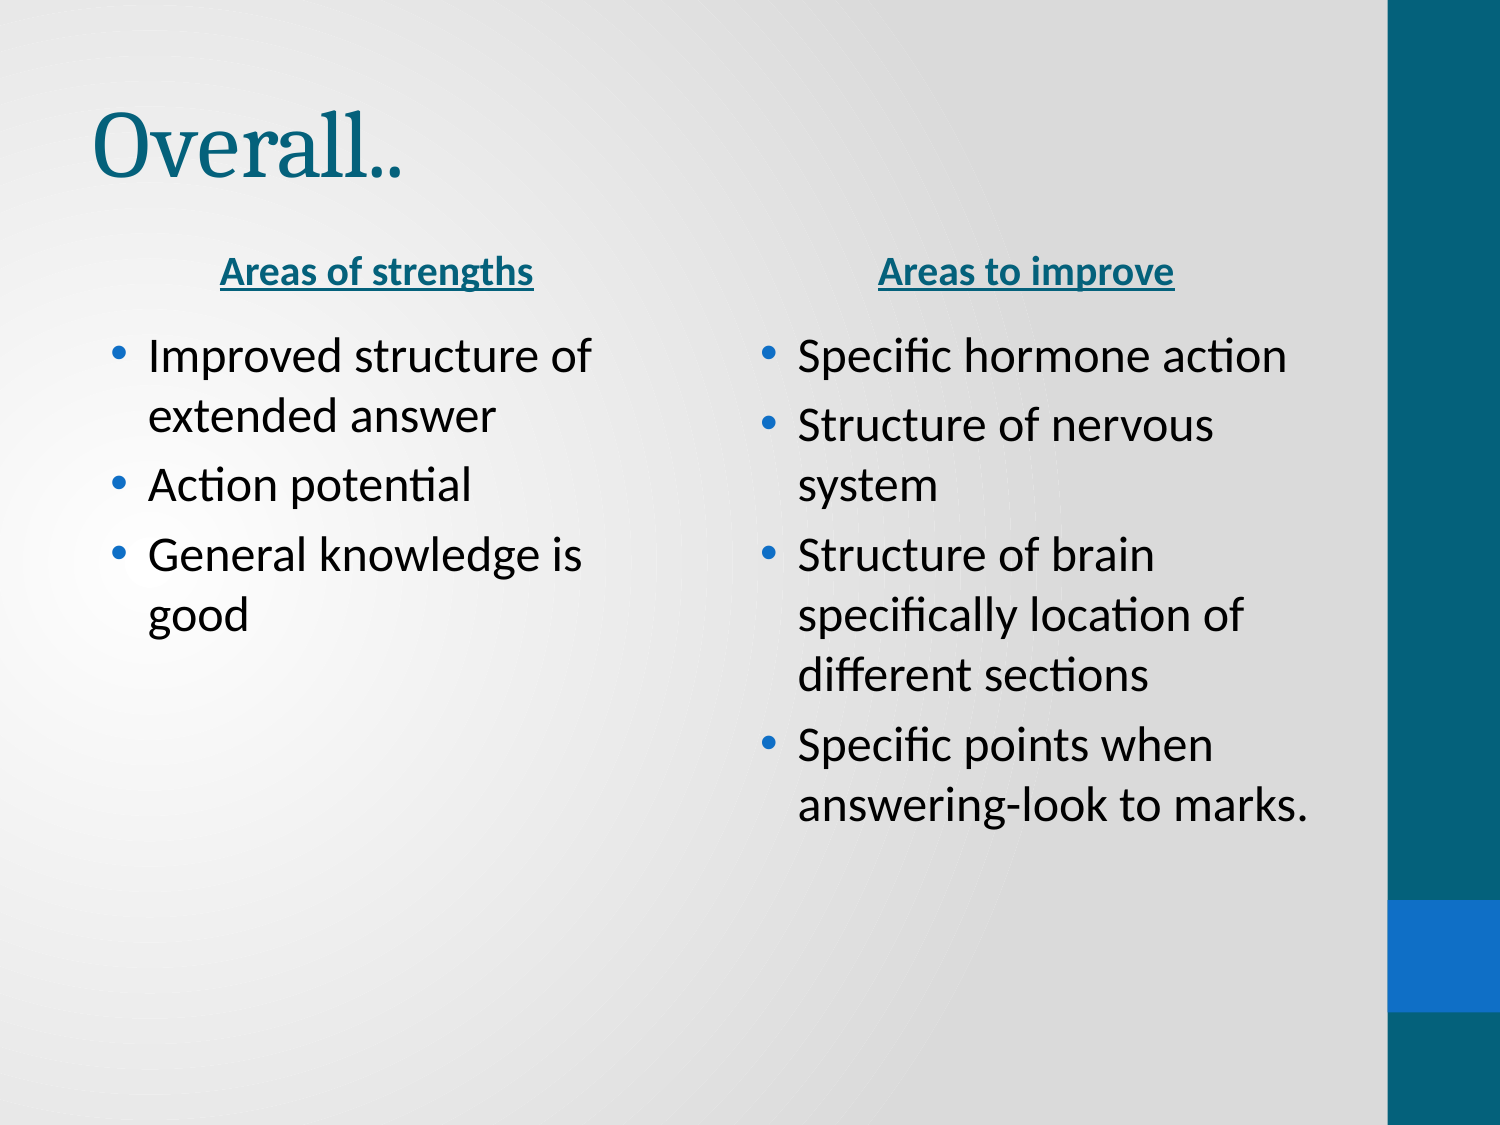

# Overall..
Areas of strengths
Areas to improve
Improved structure of extended answer
Action potential
General knowledge is good
Specific hormone action
Structure of nervous system
Structure of brain specifically location of different sections
Specific points when answering-look to marks.